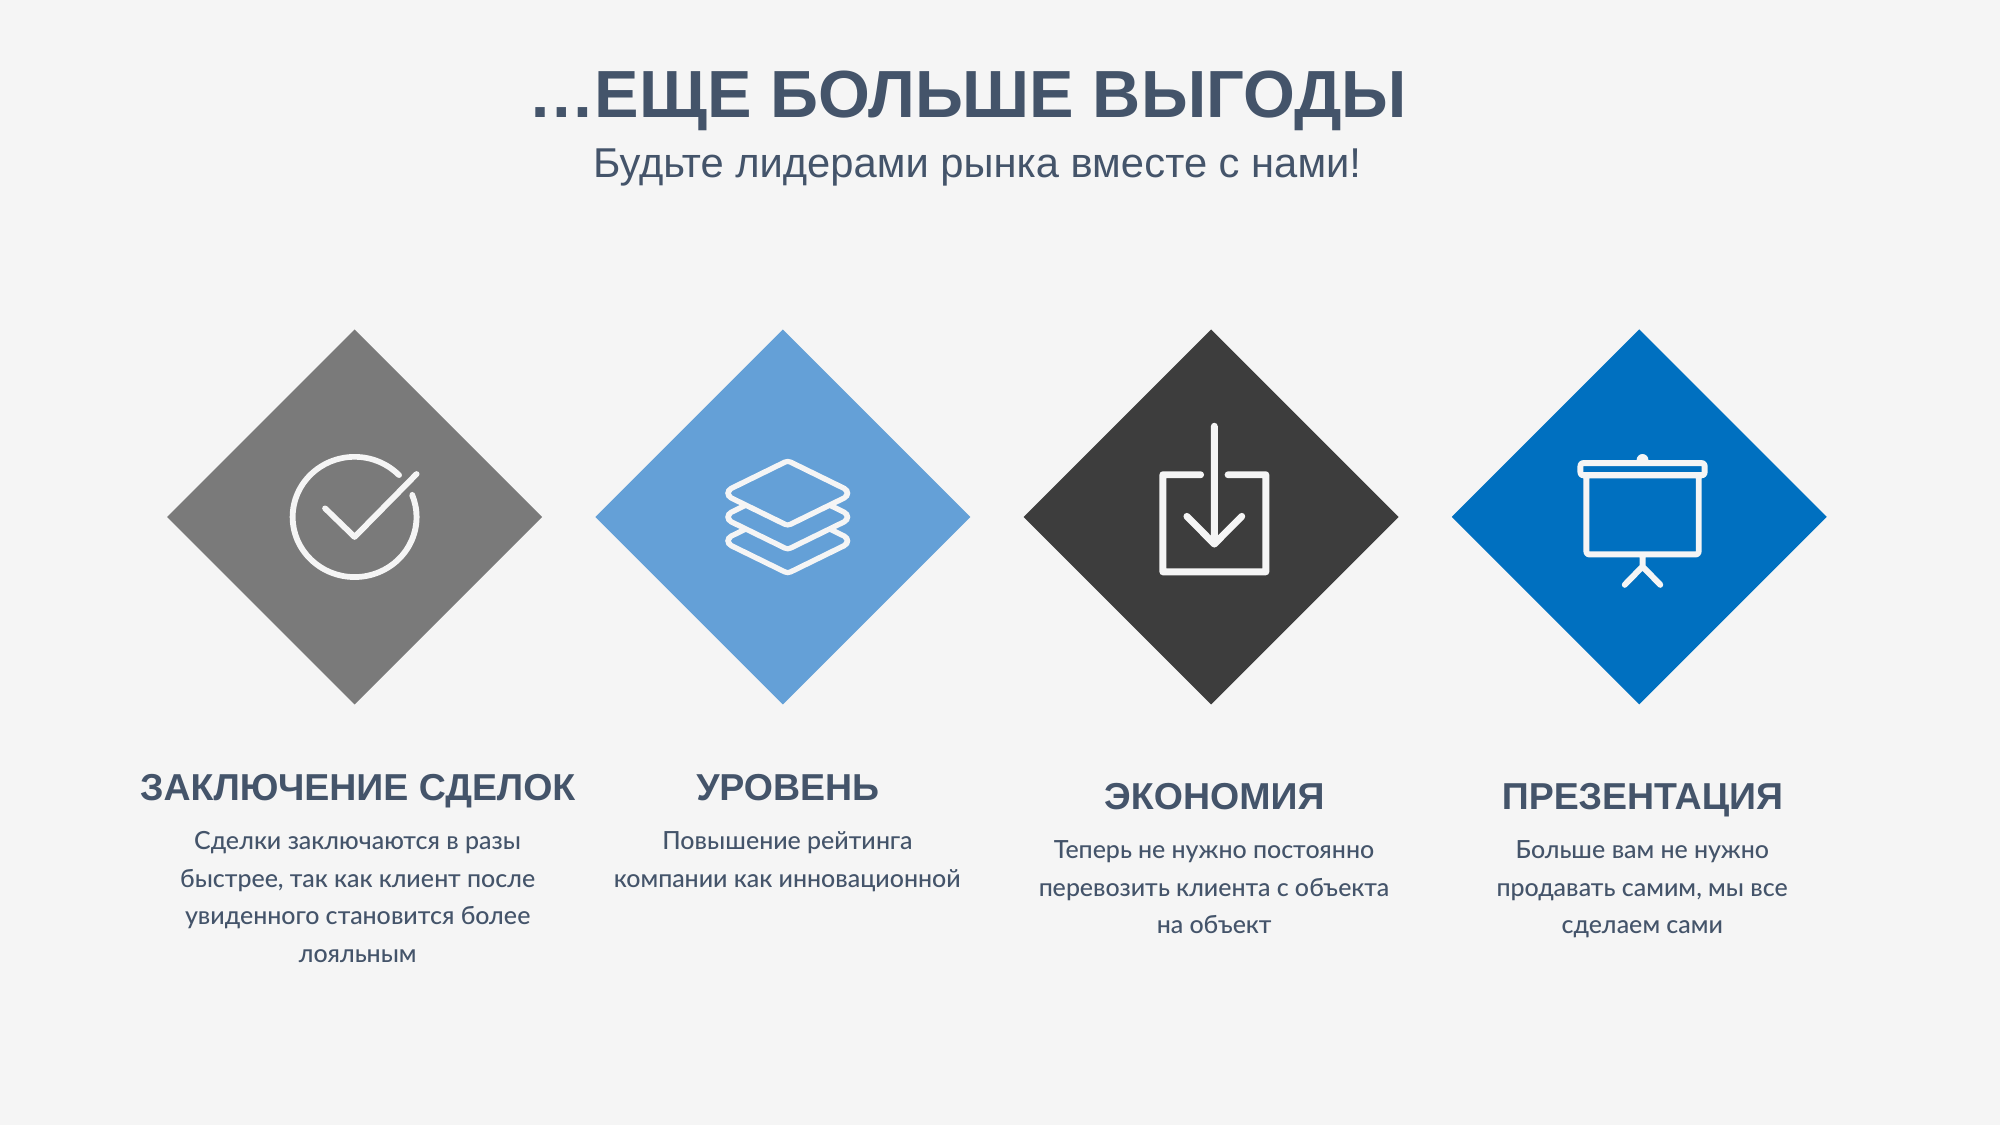

…ЕЩЕ БОЛЬШЕ ВЫГОДЫ
Будьте лидерами рынка вместе с нами!

ЗАКЛЮЧЕНИЕ СДЕЛОК
УРОВЕНЬ
ЭКОНОМИЯ
ПРЕЗЕНТАЦИЯ
Сделки заключаются в разы быстрее, так как клиент после увиденного становится более лояльным
Повышение рейтинга компании как инновационной
Теперь не нужно постоянно перевозить клиента с объекта на объект
Больше вам не нужно продавать самим, мы все сделаем сами